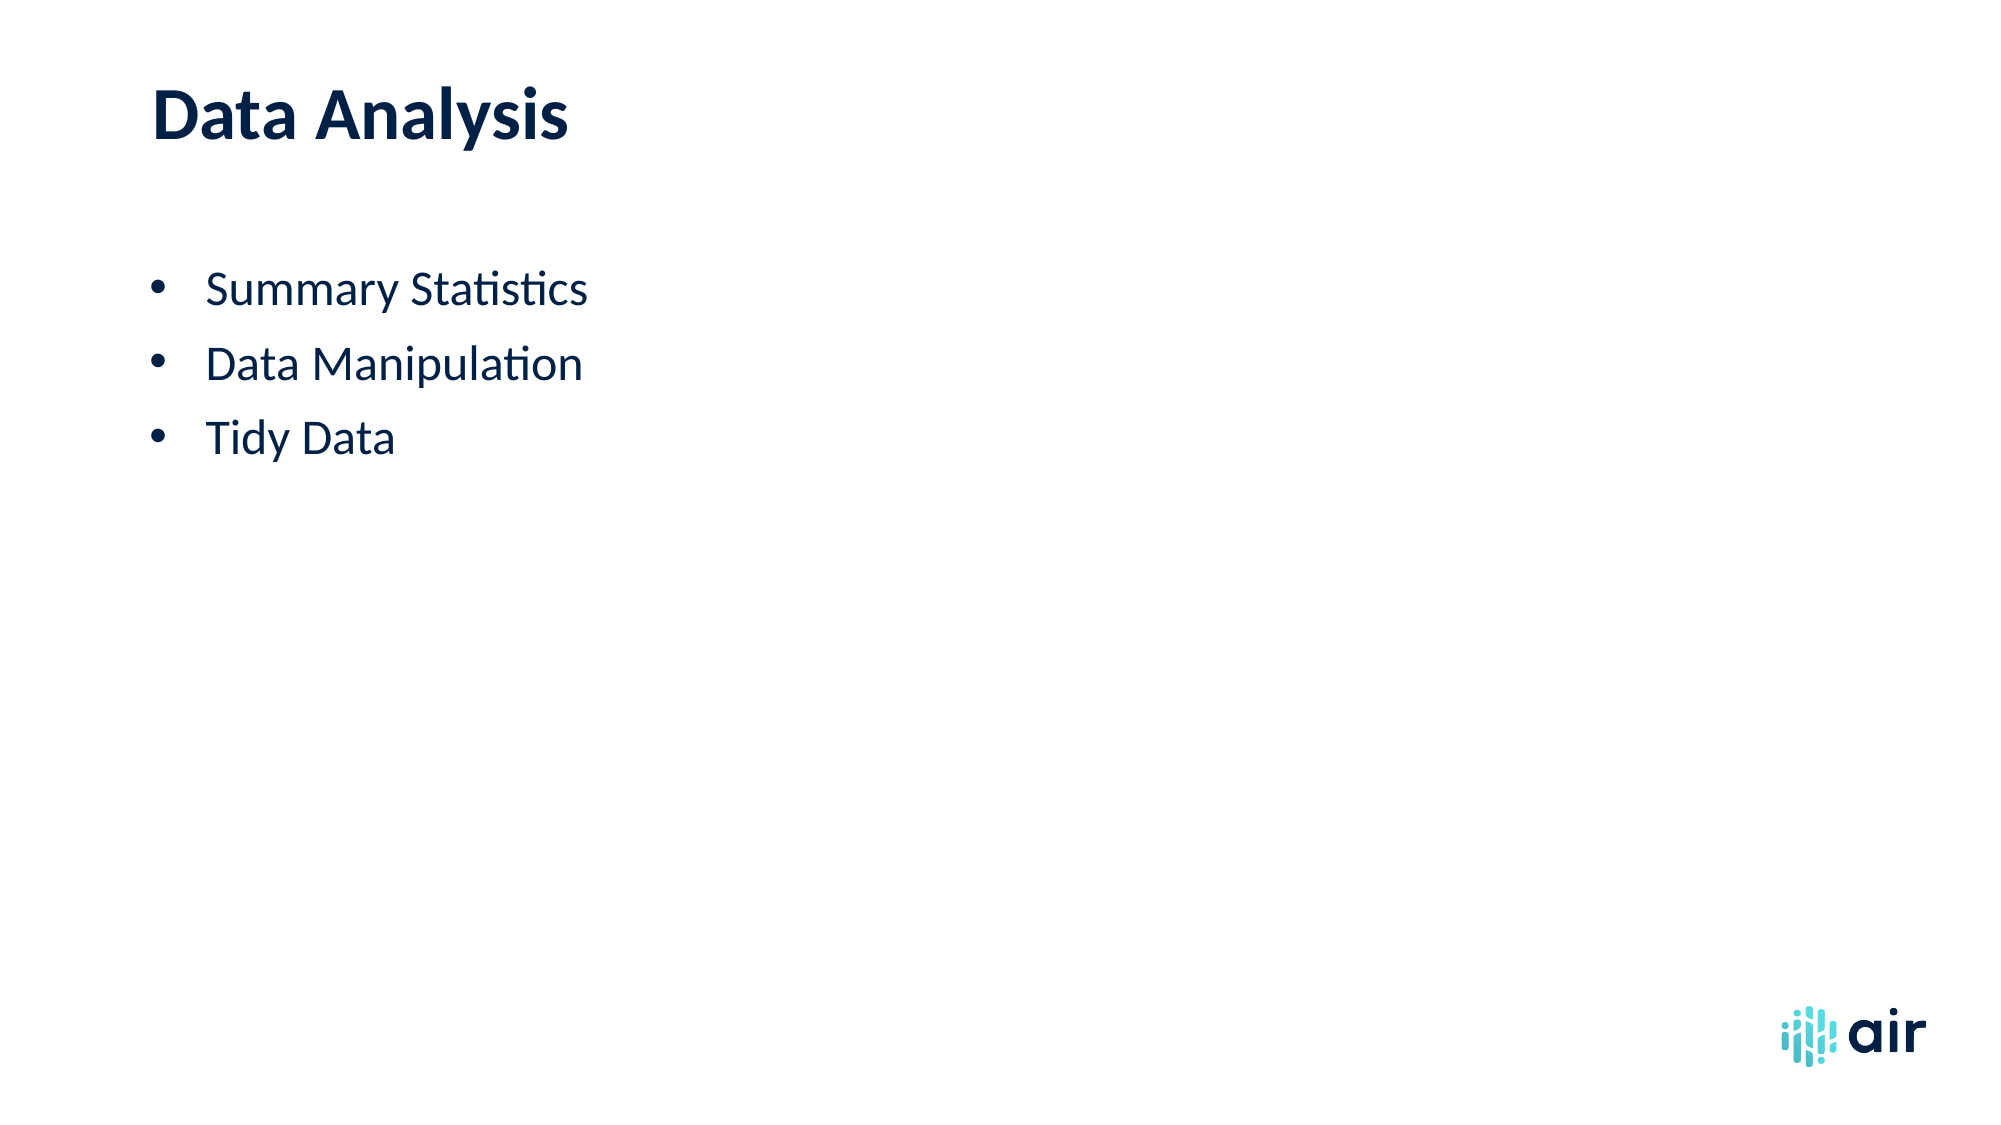

# Data Analysis
Summary Statistics
Data Manipulation
Tidy Data